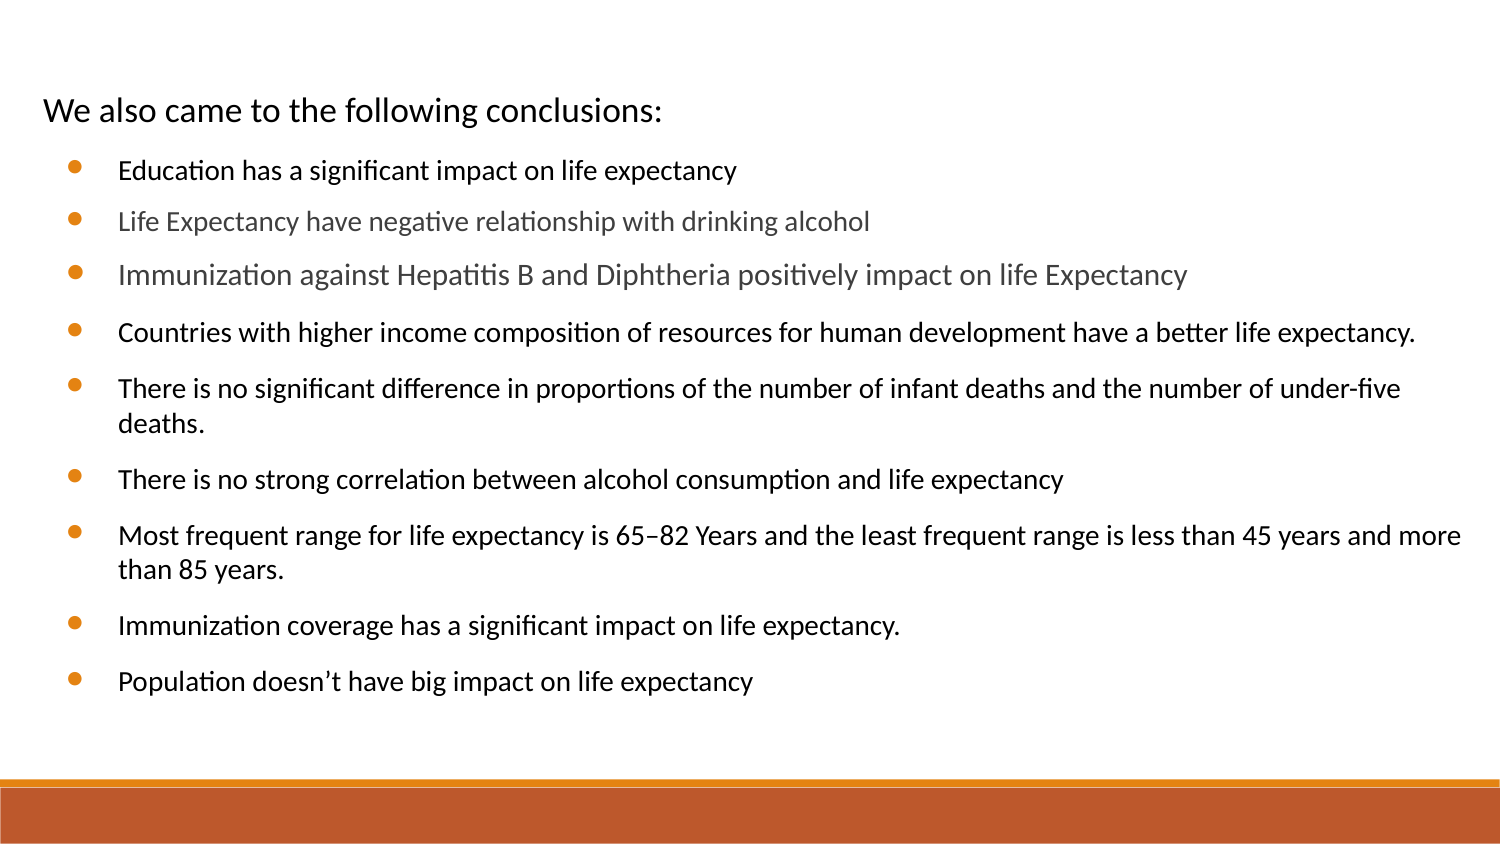

We also came to the following conclusions:
Education has a significant impact on life expectancy
Life Expectancy have negative relationship with drinking alcohol
Immunization against Hepatitis B and Diphtheria positively impact on life Expectancy
Countries with higher income composition of resources for human development have a better life expectancy.
There is no significant difference in proportions of the number of infant deaths and the number of under-five deaths.
There is no strong correlation between alcohol consumption and life expectancy
Most frequent range for life expectancy is 65–82 Years and the least frequent range is less than 45 years and more than 85 years.
Immunization coverage has a significant impact on life expectancy.
Population doesn’t have big impact on life expectancy